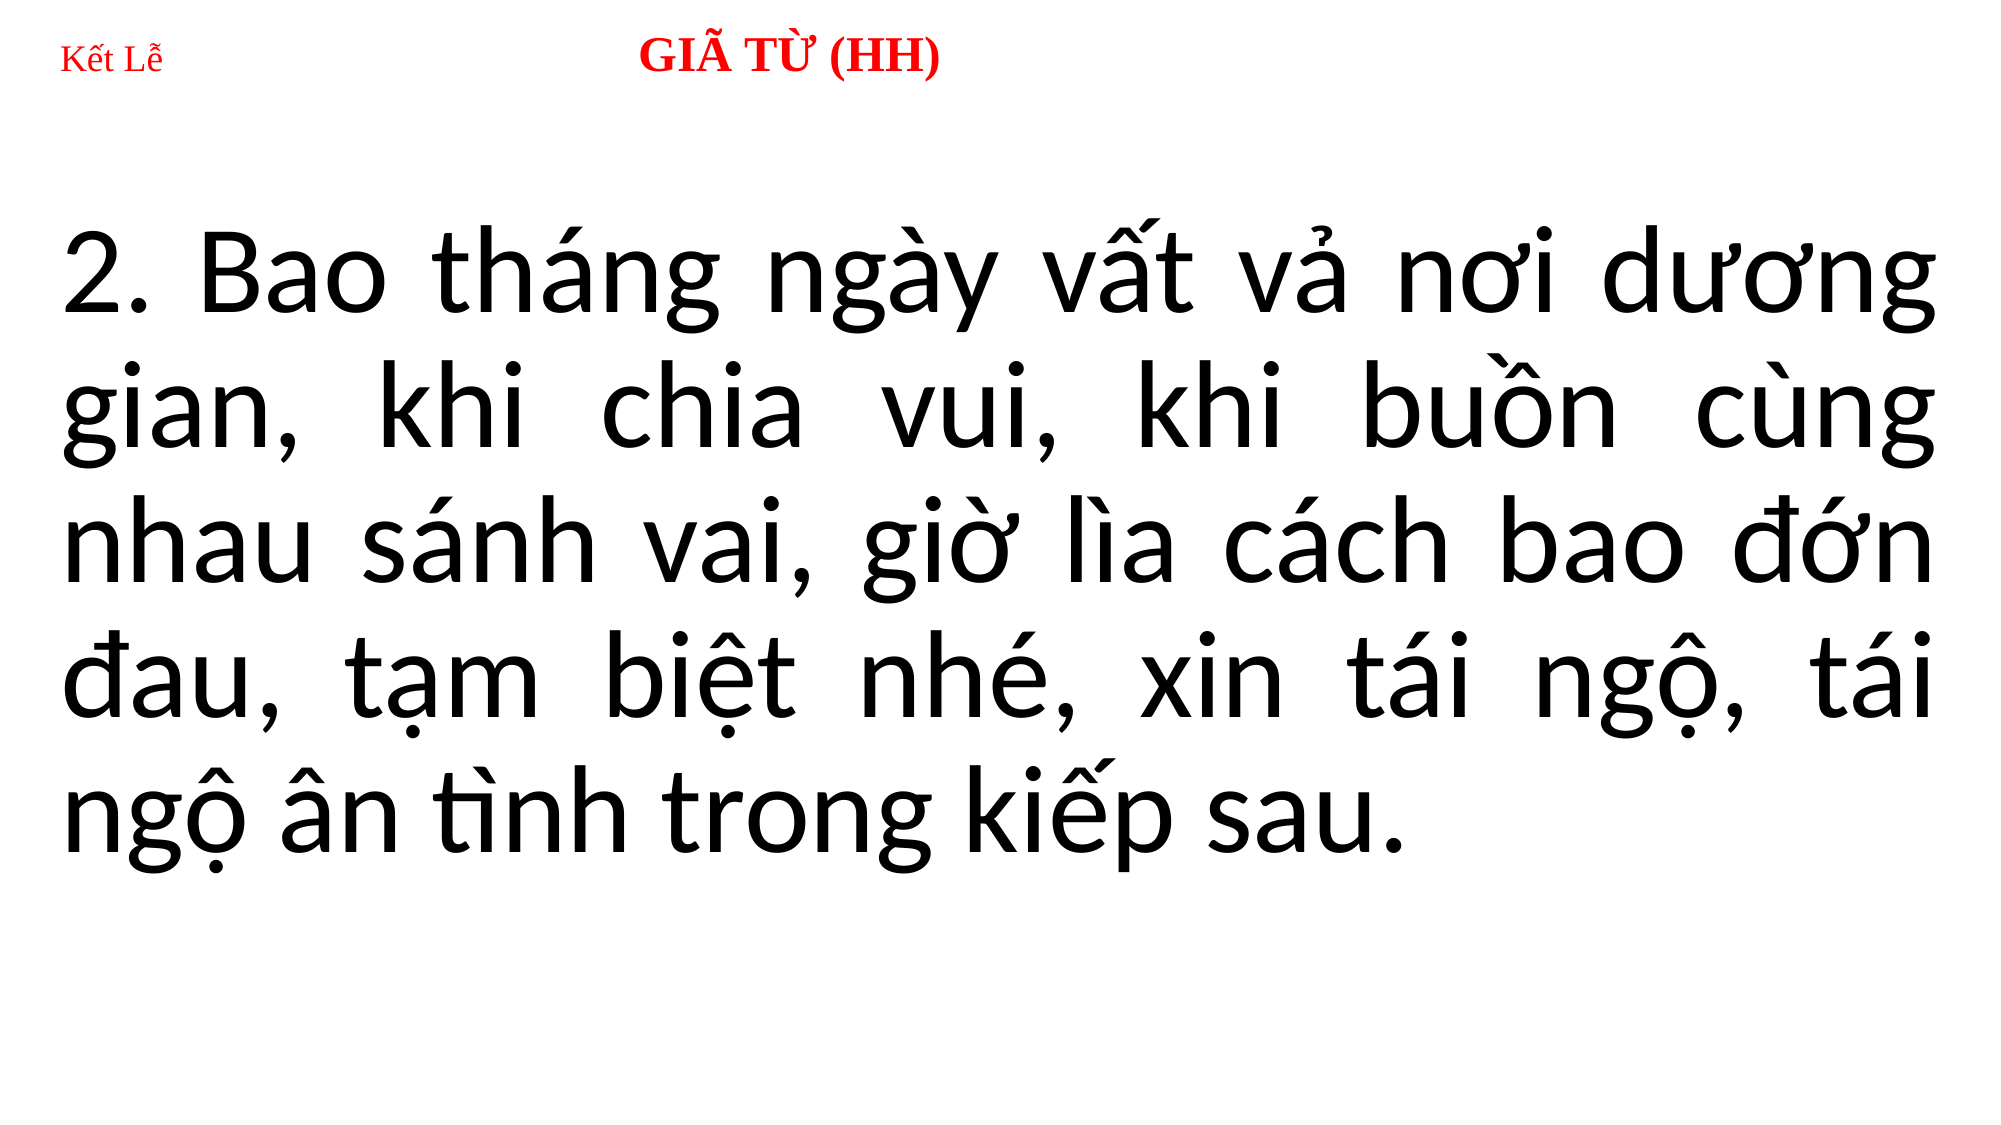

# Kết Lễ                                                  GIÃ TỪ (HH)
2. Bao tháng ngày vất vả nơi dương gian, khi chia vui, khi buồn cùng nhau sánh vai, giờ lìa cách bao đớn đau, tạm biệt nhé, xin tái ngộ, tái ngộ ân tình trong kiếp sau.